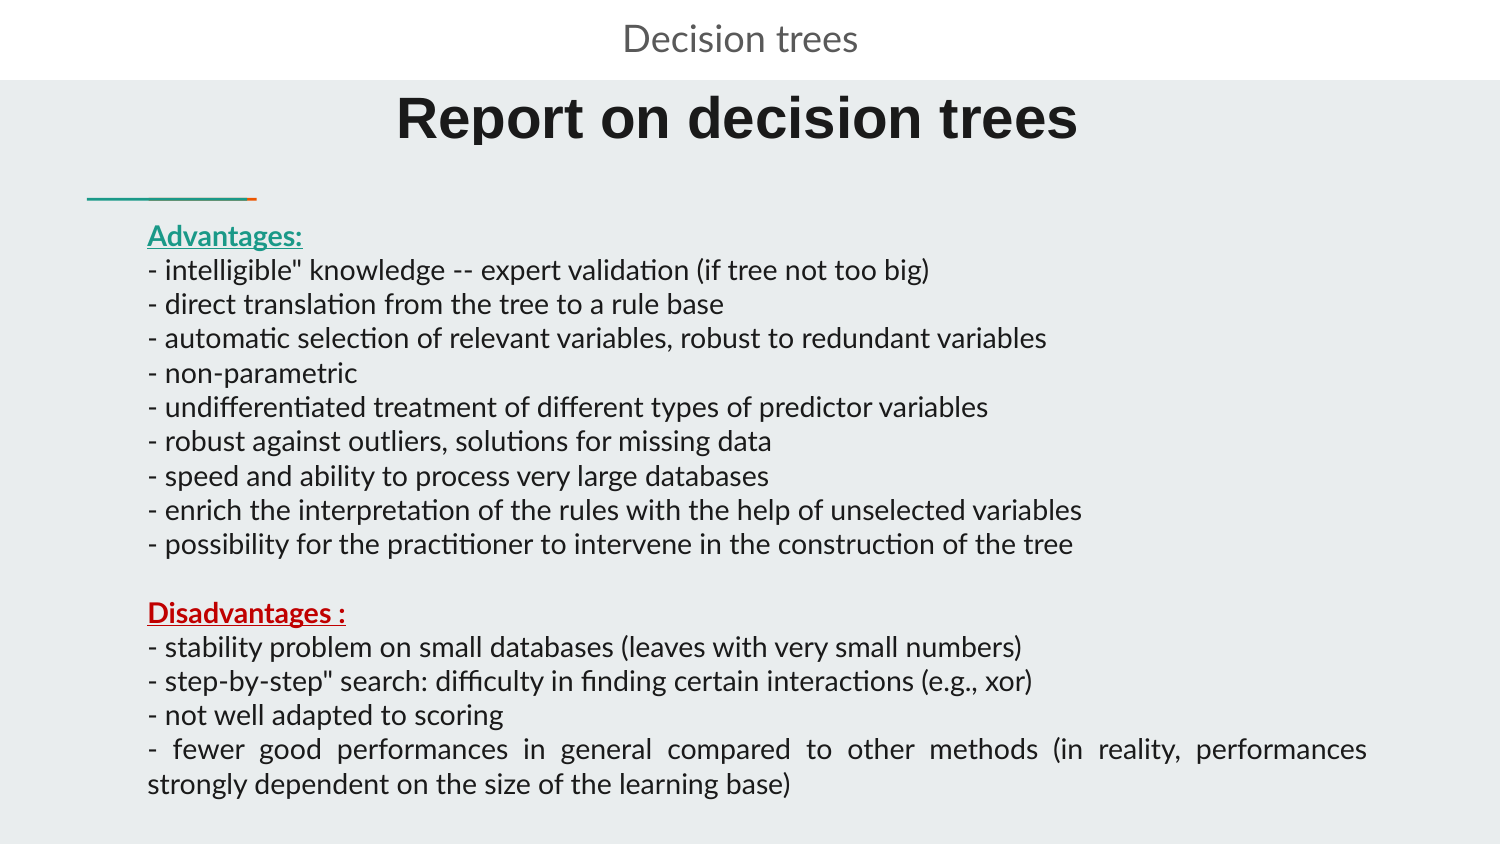

Decision trees
# Report on decision trees

Advantages:
- intelligible" knowledge -- expert validation (if tree not too big)
- direct translation from the tree to a rule base
- automatic selection of relevant variables, robust to redundant variables
- non-parametric
- undifferentiated treatment of different types of predictor variables
- robust against outliers, solutions for missing data
- speed and ability to process very large databases
- enrich the interpretation of the rules with the help of unselected variables
- possibility for the practitioner to intervene in the construction of the tree

Disadvantages :
- stability problem on small databases (leaves with very small numbers)
- step-by-step" search: difficulty in finding certain interactions (e.g., xor)
- not well adapted to scoring
- fewer good performances in general compared to other methods (in reality, performances strongly dependent on the size of the learning base)